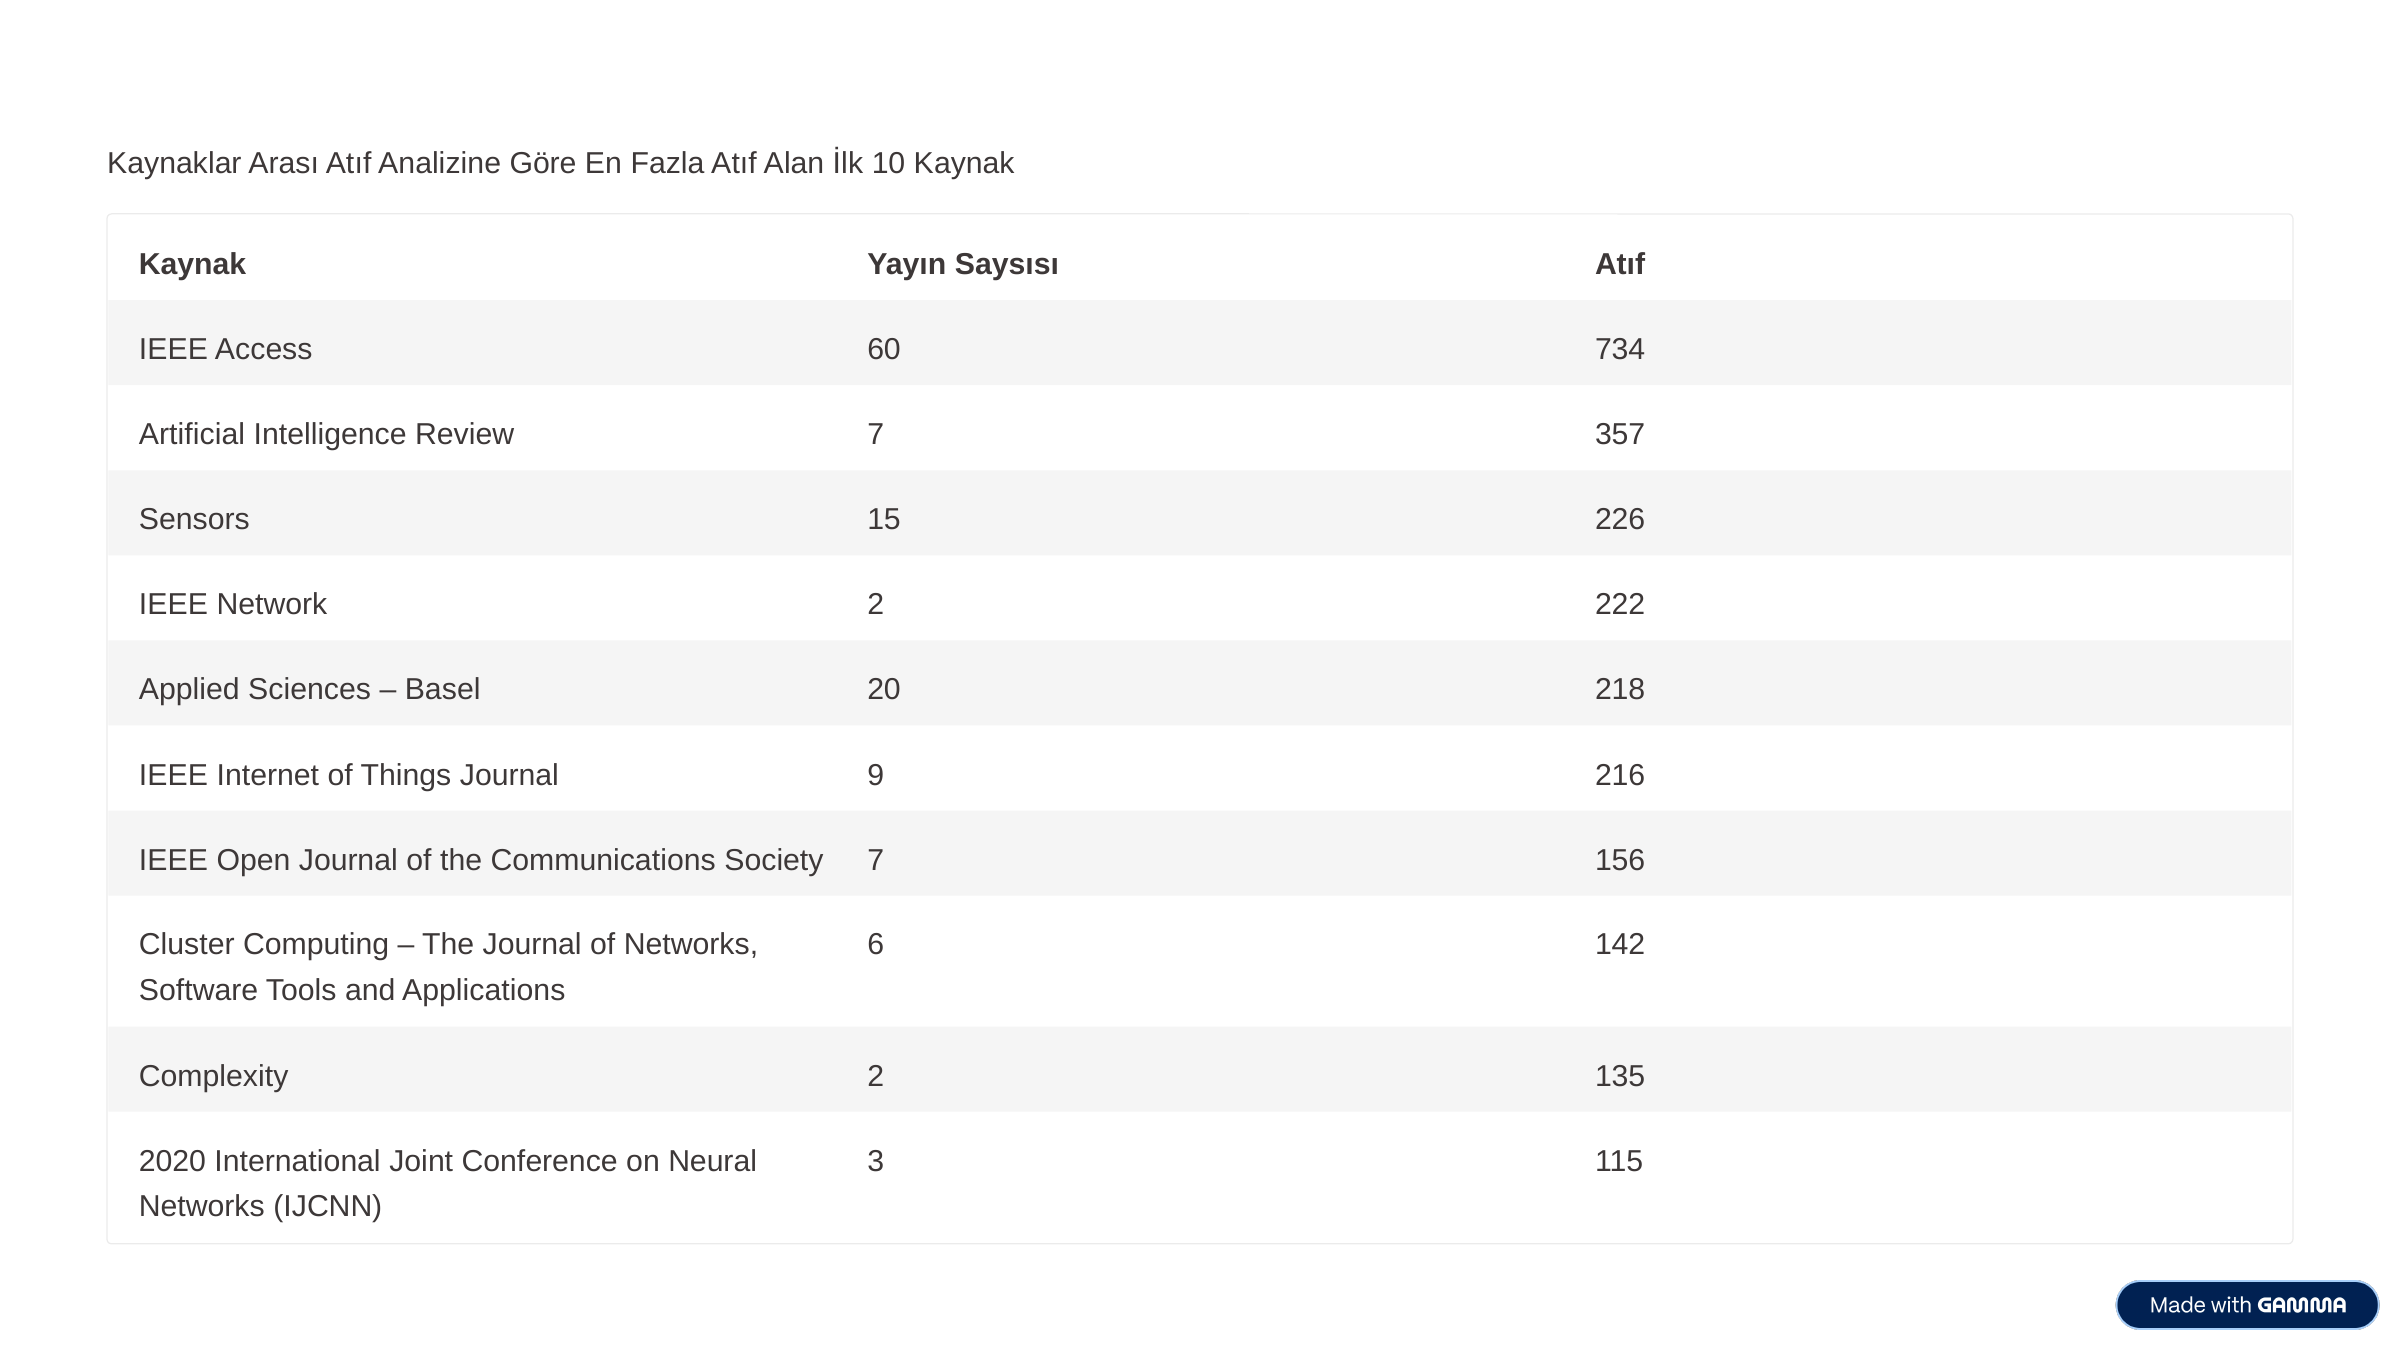

Kaynaklar Arası Atıf Analizine Göre En Fazla Atıf Alan İlk 10 Kaynak

Kaynak
Yayın Saysısı
Atıf

IEEE Access
60
734

Artificial Intelligence Review
7
357

Sensors
15
226

IEEE Network
2
222

Applied Sciences – Basel
20
218

IEEE Internet of Things Journal
9
216

IEEE Open Journal of the Communications Society
7
156

Cluster Computing – The Journal of Networks, Software Tools and Applications
6
142

Complexity
2
135

2020 International Joint Conference on Neural Networks (IJCNN)
3
115